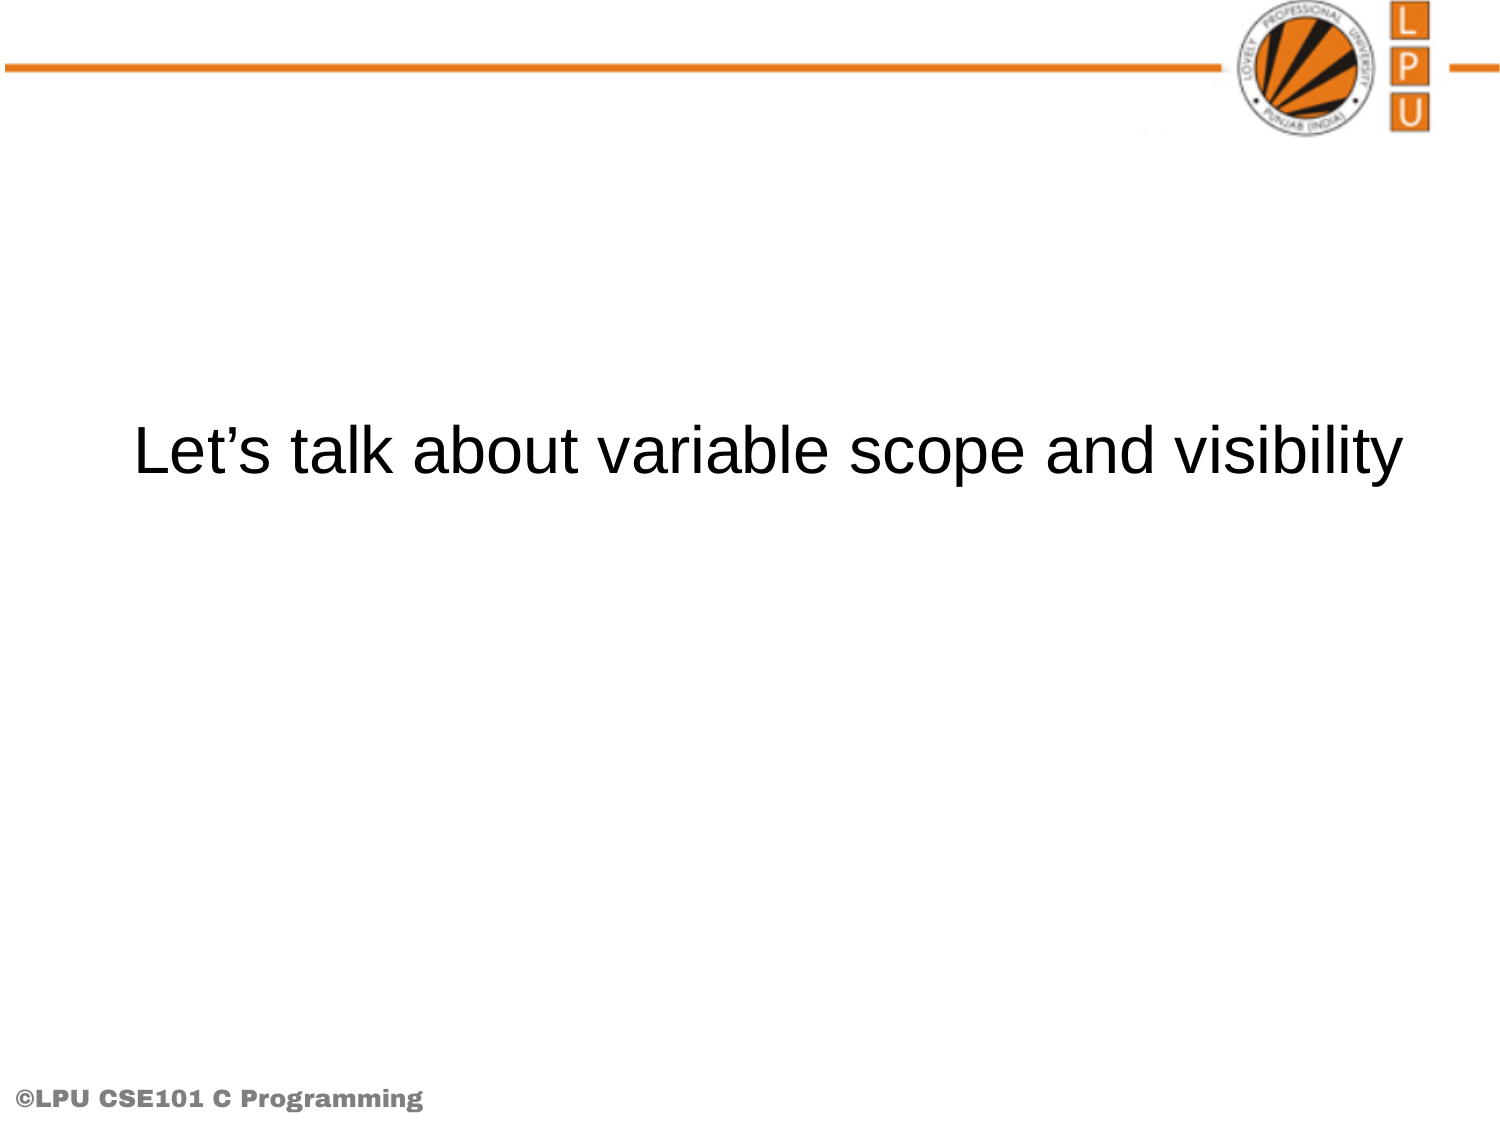

Let’s talk about variable scope and visibility